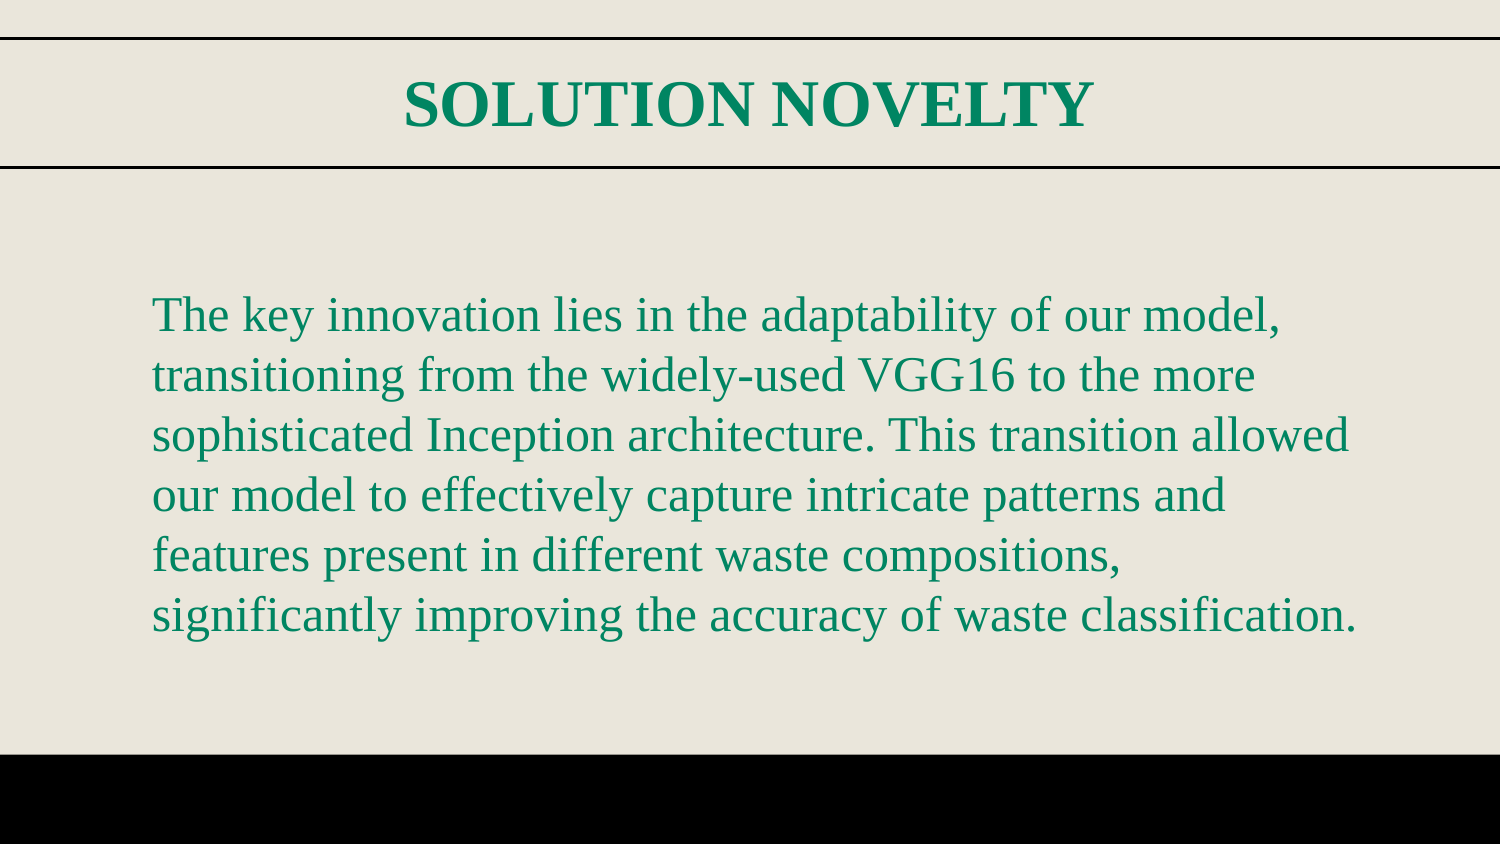

# SOLUTION NOVELTY
The key innovation lies in the adaptability of our model, transitioning from the widely-used VGG16 to the more sophisticated Inception architecture. This transition allowed our model to effectively capture intricate patterns and features present in different waste compositions, significantly improving the accuracy of waste classification.